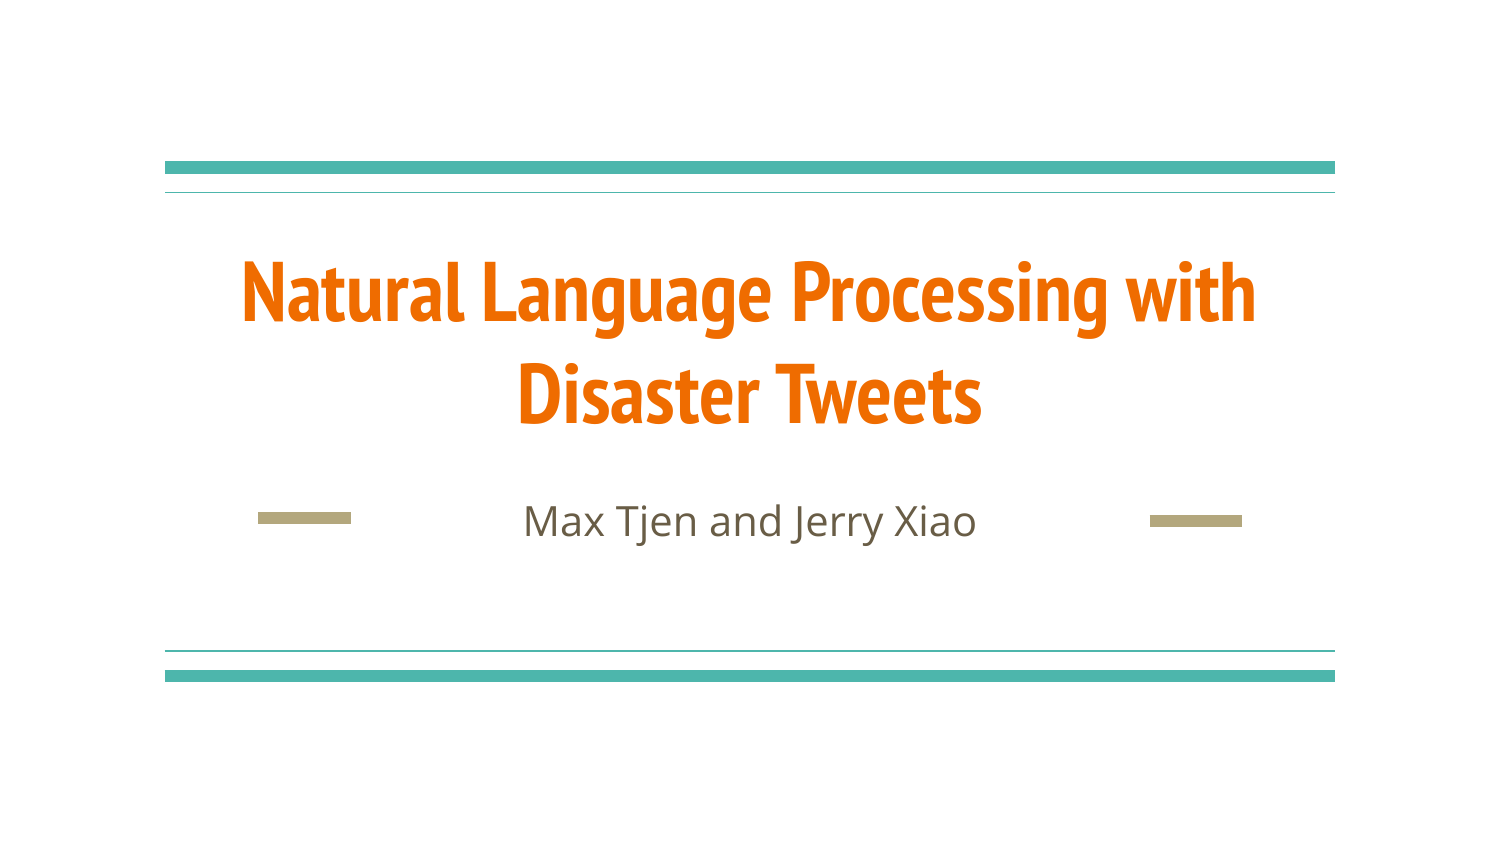

# Natural Language Processing with Disaster Tweets
Max Tjen and Jerry Xiao